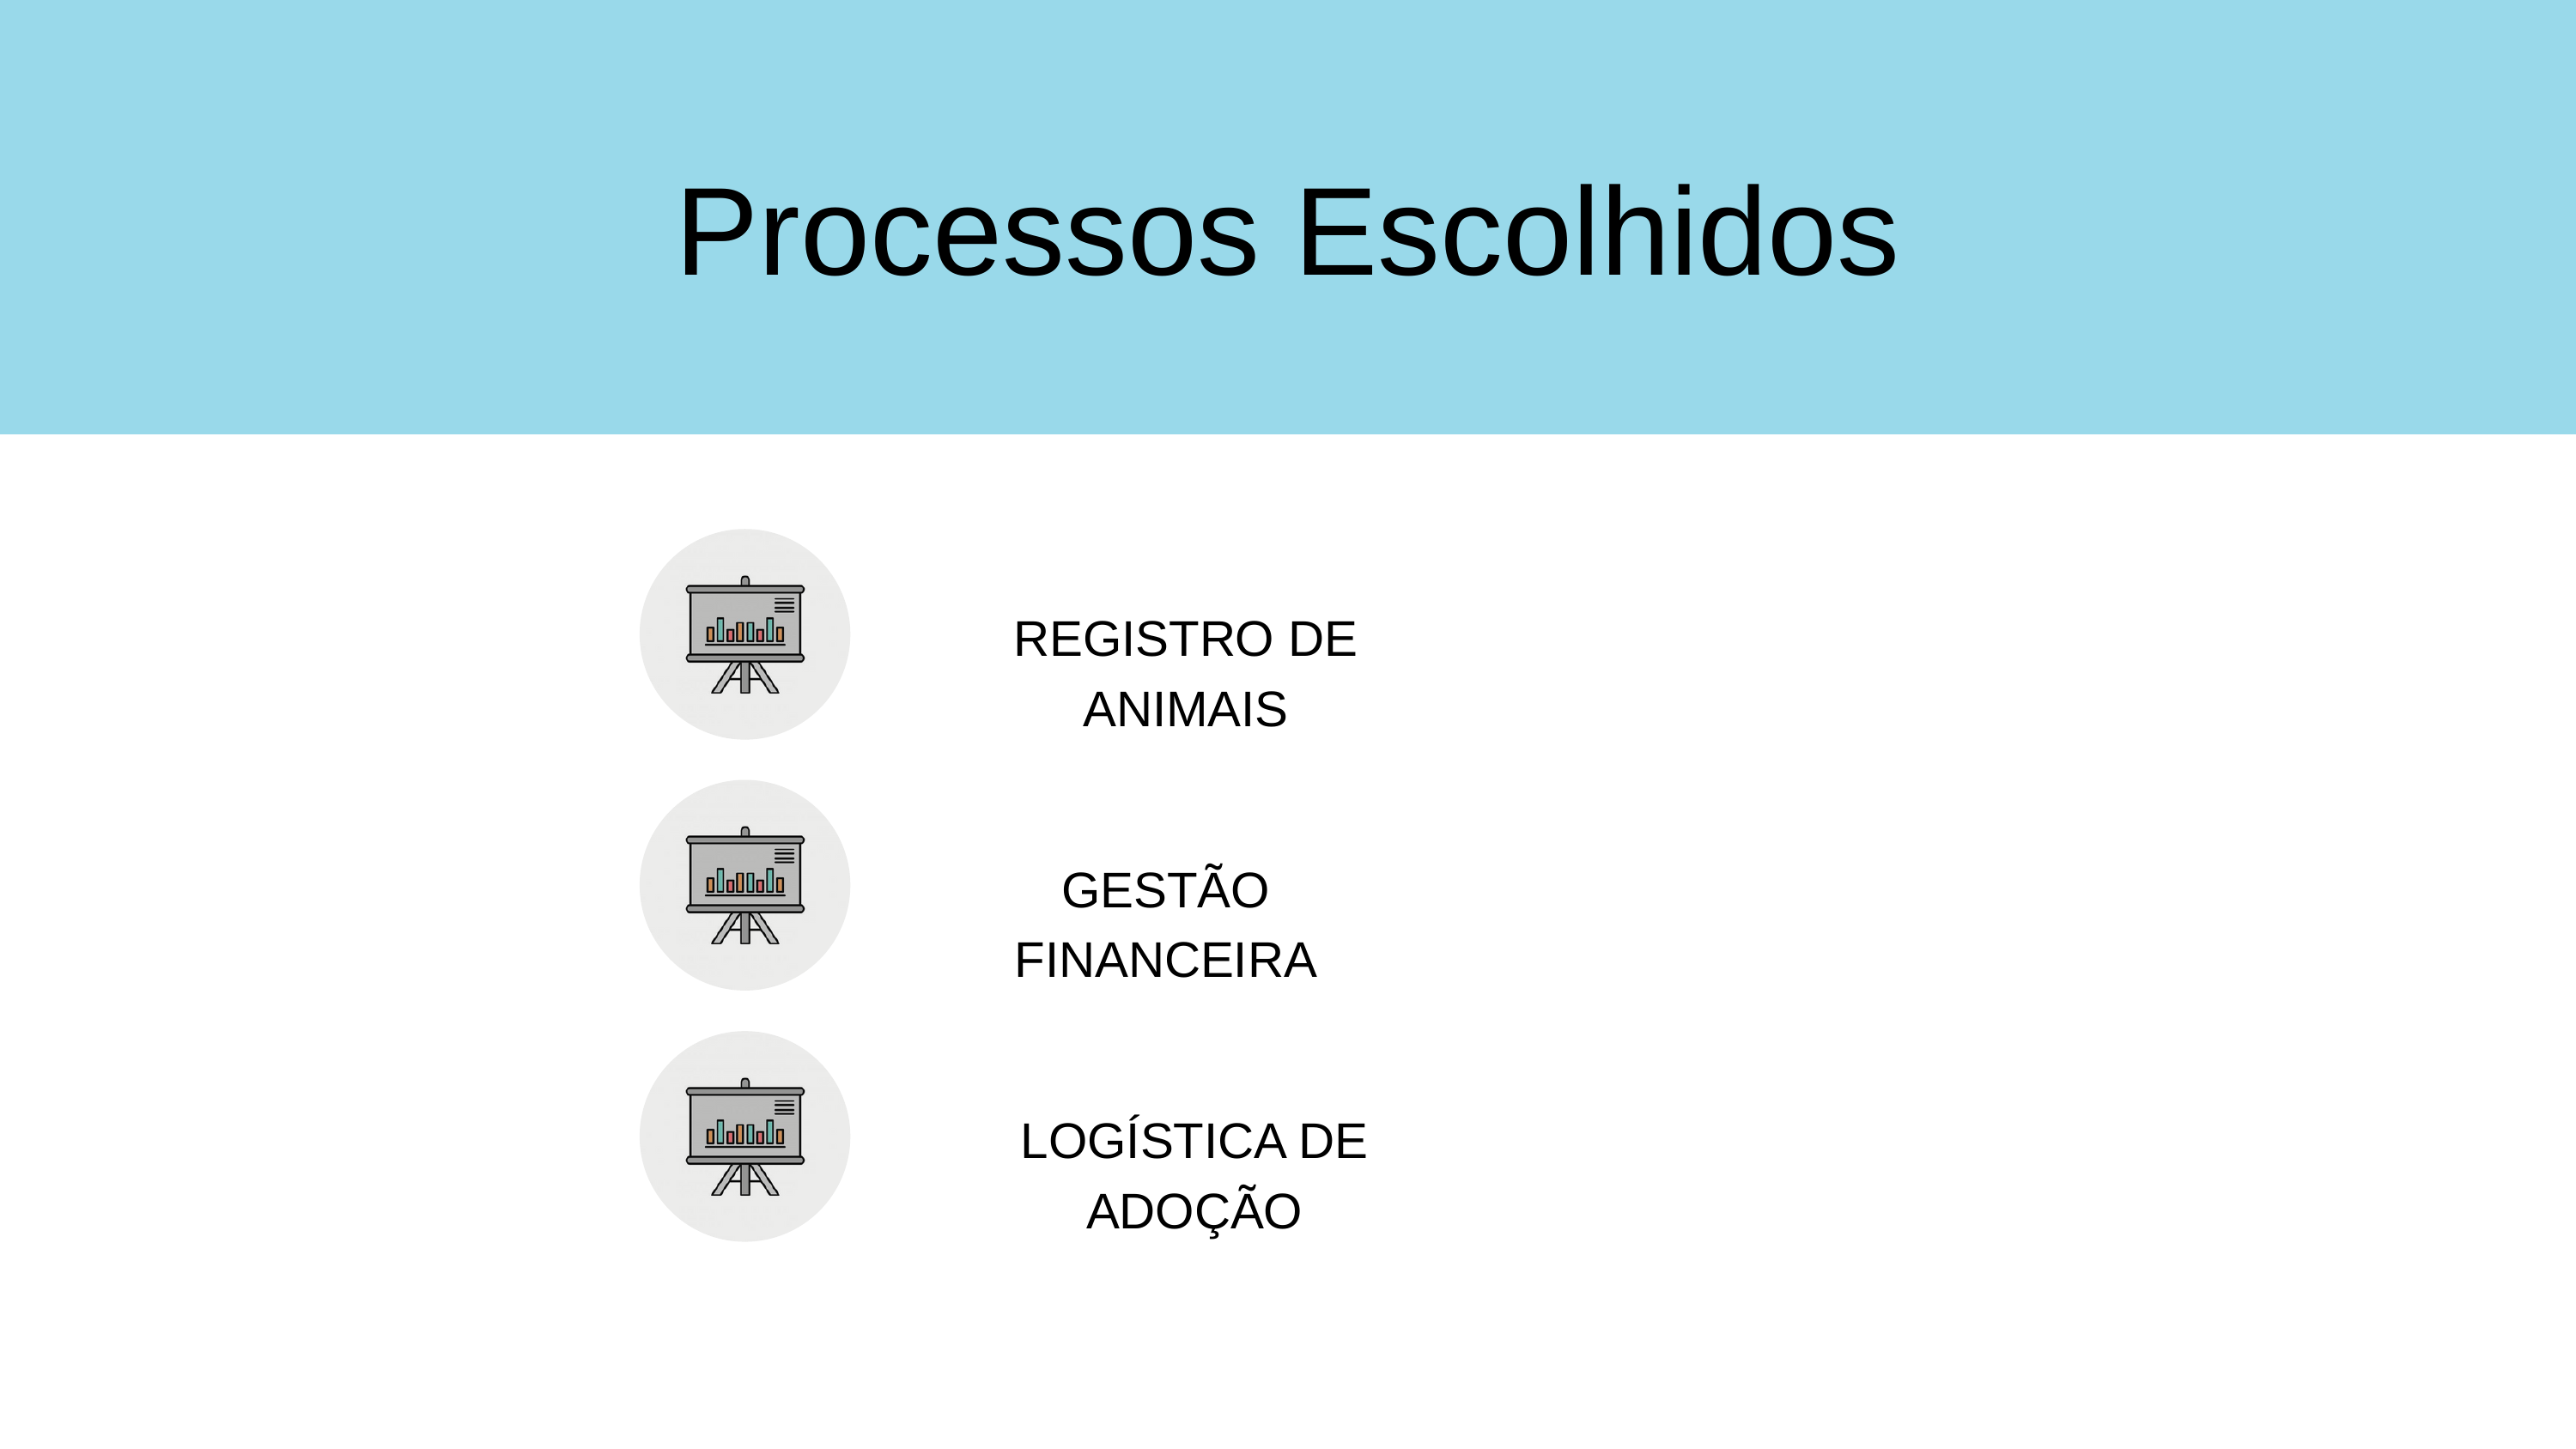

Processos Escolhidos

REGISTRO DE ANIMAIS

GESTÃO FINANCEIRA

LOGÍSTICA DE ADOÇÃO